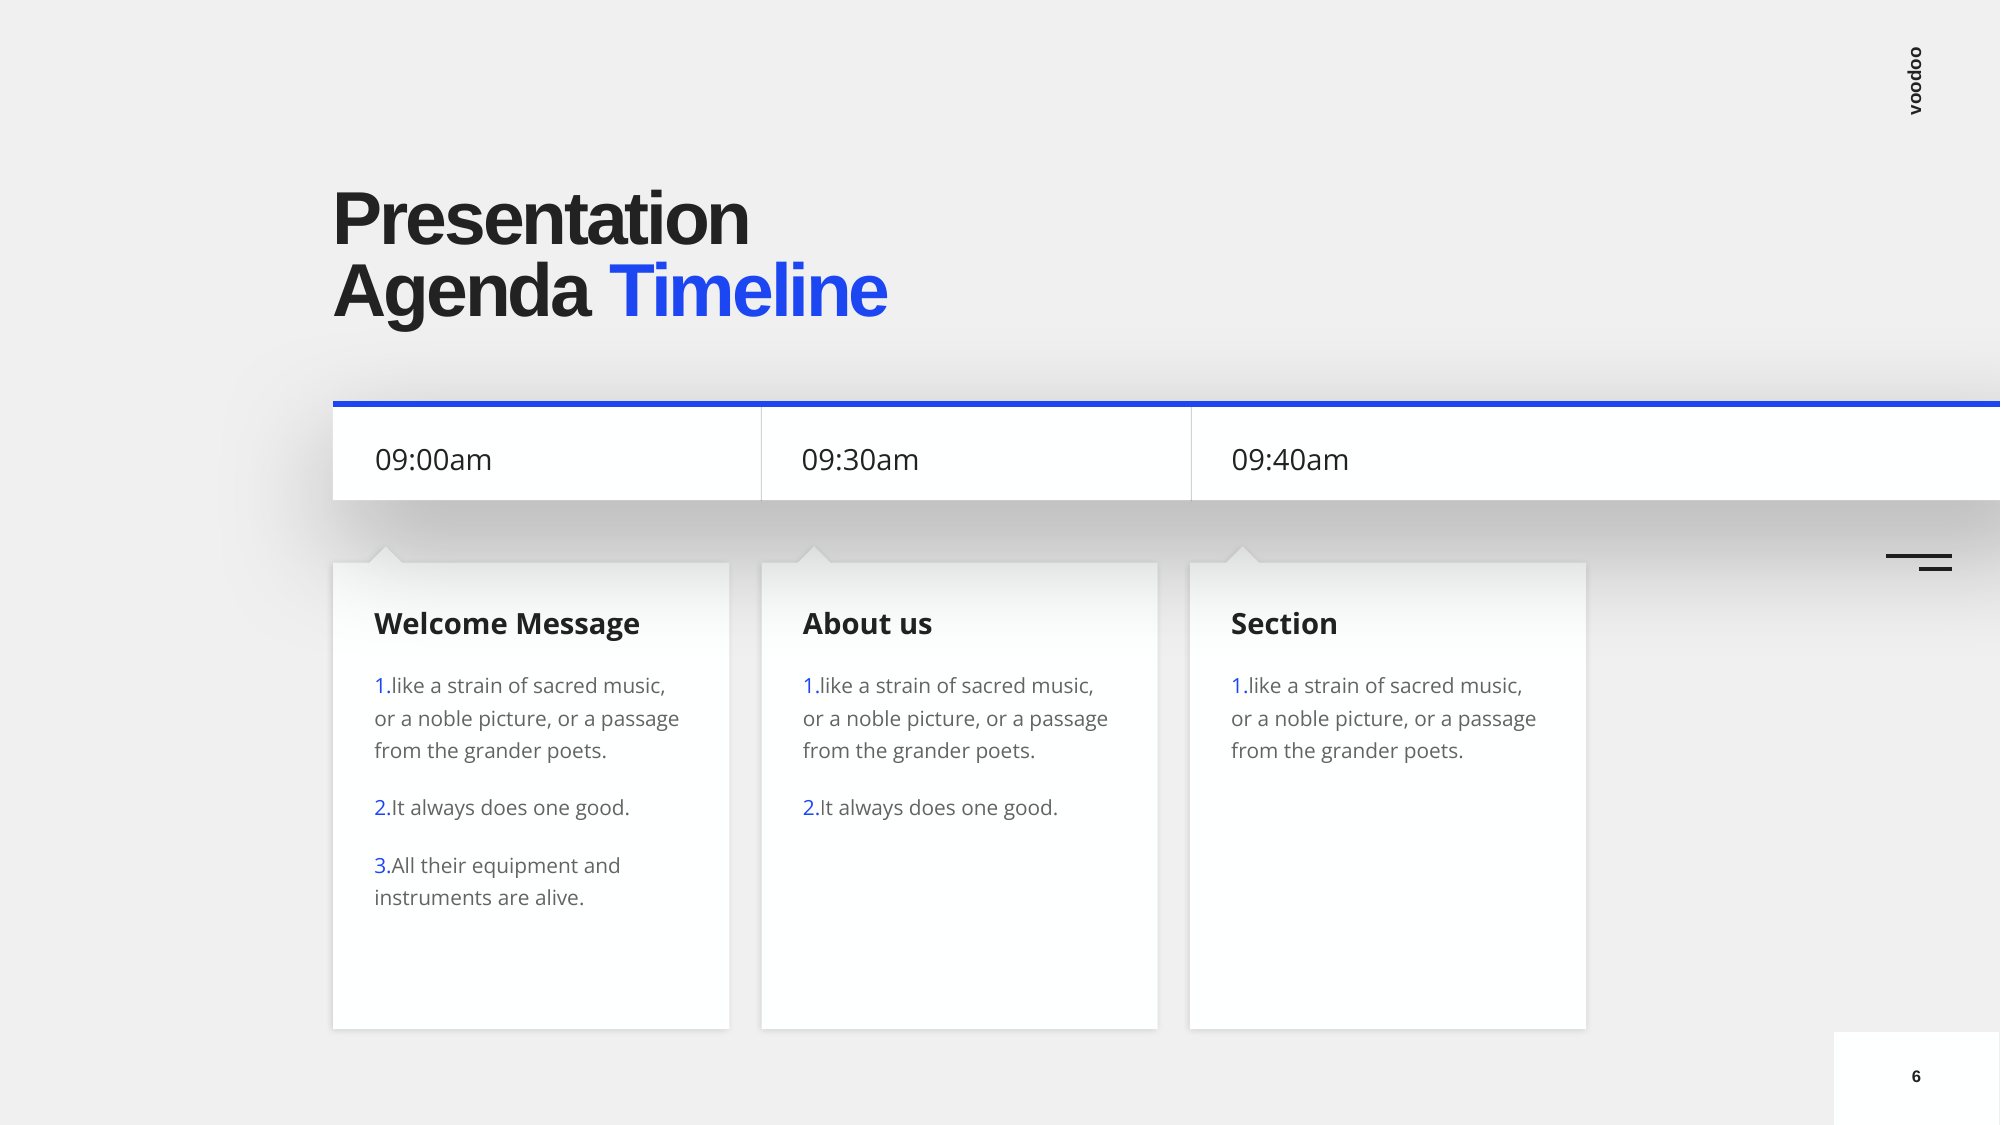

# Presentation Agenda Timeline

09:00am
09:30am
09:40am
Welcome Message
like a strain of sacred music, or a noble picture, or a passage from the grander poets.
It always does one good.
All their equipment and instruments are alive.
About us
like a strain of sacred music, or a noble picture, or a passage from the grander poets.
It always does one good.
Section
like a strain of sacred music, or a noble picture, or a passage from the grander poets.